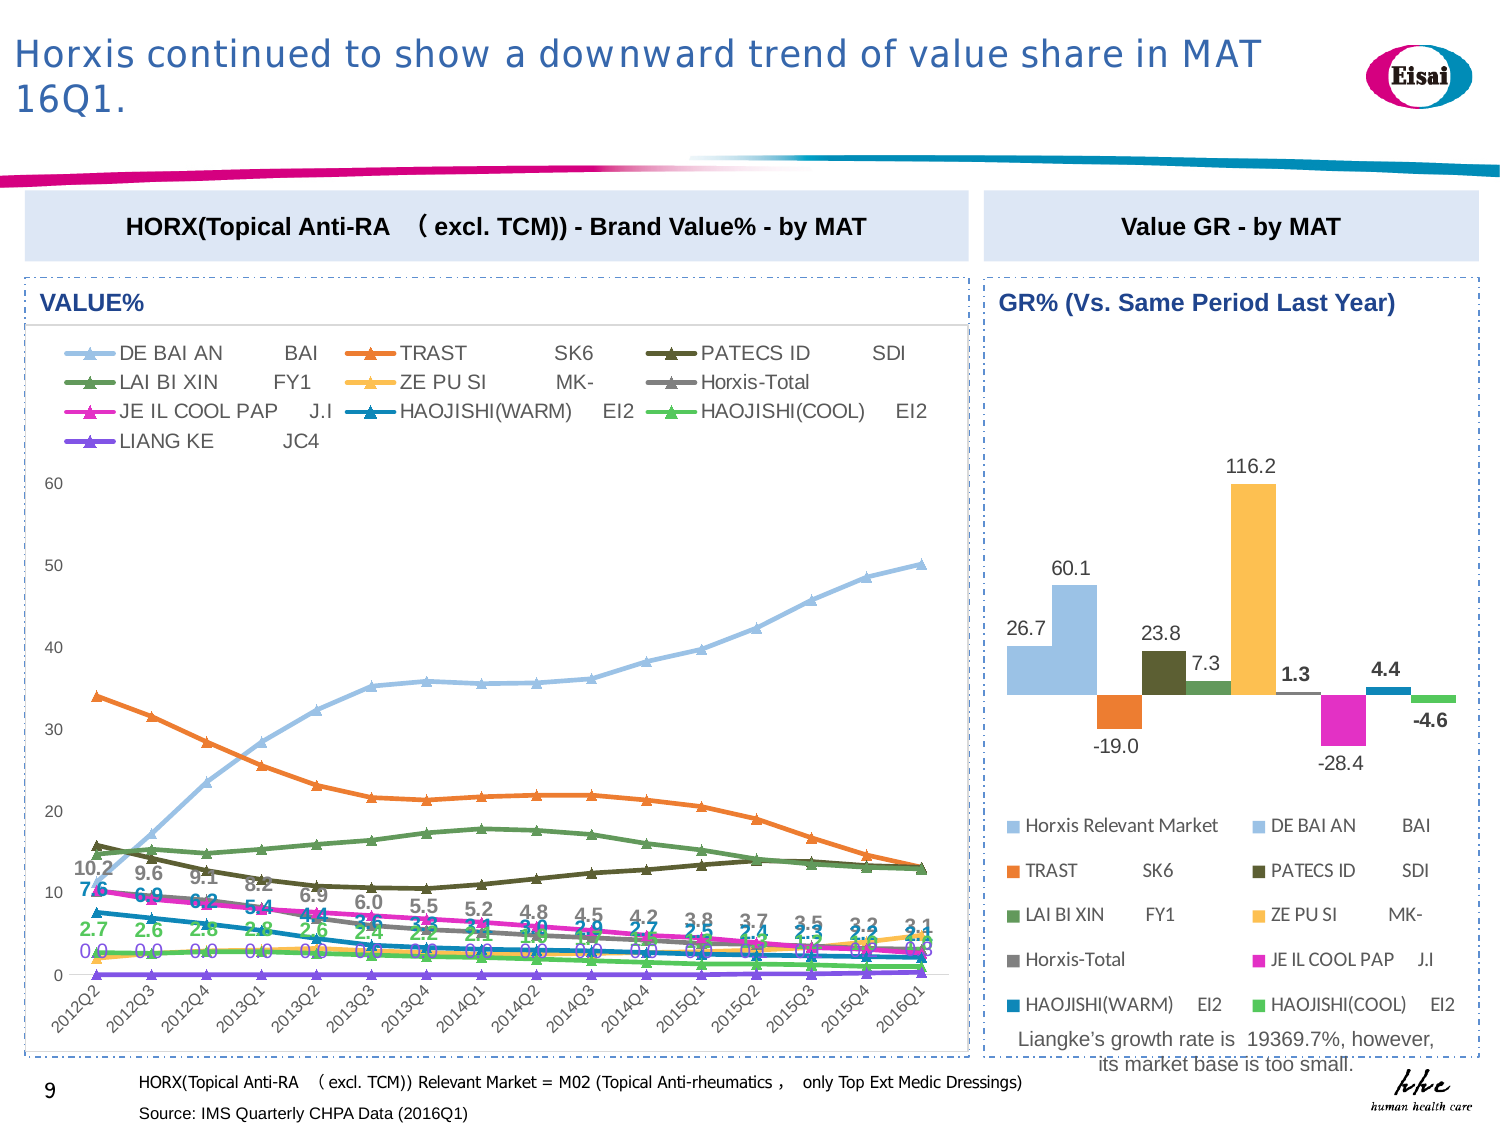

Horxis continued to show a downward trend of value share in MAT 16Q1.
HORX(Topical Anti-RA （excl. TCM)) - Brand Value% - by MAT
Value GR - by MAT

VALUE%
GR% (Vs. Same Period Last Year)

### Chart

| Category | DE BAI AN          BAI | TRAST              SK6 | PATECS ID          SDI | LAI BI XIN         FY1 | ZE PU SI           MK- | Horxis-Total | JE IL COOL PAP     J.I | HAOJISHI(WARM)     EI2 | HAOJISHI(COOL)     EI2 | LIANG KE           JC4 |
|---|---|---|---|---|---|---|---|---|---|---|
| 2012Q2 | 11.3 | 34.0 | 15.8 | 14.7 | 2.0 | 10.2 | 10.3 | 7.6 | 2.7 | 0.0 |
| 2012Q3 | 17.2 | 31.5 | 14.2 | 15.3 | 2.6 | 9.6 | 9.2 | 6.9 | 2.6 | 0.0 |
| 2012Q4 | 23.5 | 28.4 | 12.7 | 14.8 | 2.9 | 9.1 | 8.6 | 6.2 | 2.8 | 0.0 |
| 2013Q1 | 28.4 | 25.5 | 11.6 | 15.3 | 3.0 | 8.2 | 8.0 | 5.4 | 2.8 | 0.0 |
| 2013Q2 | 32.3 | 23.1 | 10.8 | 15.9 | 3.2 | 6.9 | 7.6 | 4.4 | 2.6 | 0.0 |
| 2013Q3 | 35.2 | 21.6 | 10.6 | 16.4 | 2.9 | 6.0 | 7.2 | 3.6 | 2.4 | 0.0 |
| 2013Q4 | 35.8 | 21.3 | 10.5 | 17.3 | 2.7 | 5.5 | 6.8 | 3.3 | 2.2 | 0.0 |
| 2014Q1 | 35.5 | 21.7 | 11.0 | 17.8 | 2.5 | 5.2 | 6.4 | 3.1 | 2.1 | 0.0 |
| 2014Q2 | 35.6 | 21.9 | 11.7 | 17.6 | 2.5 | 4.8 | 5.9 | 3.0 | 1.9 | 0.0 |
| 2014Q3 | 36.1 | 21.9 | 12.4 | 17.1 | 2.6 | 4.5 | 5.4 | 2.9 | 1.7 | 0.0 |
| 2014Q4 | 38.2 | 21.3 | 12.8 | 16.0 | 2.7 | 4.2 | 4.8 | 2.7 | 1.5 | 0.0 |
| 2015Q1 | 39.7 | 20.5 | 13.4 | 15.2 | 2.8 | 3.8 | 4.5 | 2.5 | 1.3 | 0.0 |
| 2015Q2 | 42.3 | 19.0 | 13.9 | 14.1 | 3.0 | 3.7 | 3.9 | 2.4 | 1.3 | 0.1 |
| 2015Q3 | 45.7 | 16.7 | 13.8 | 13.5 | 3.3 | 3.5 | 3.3 | 2.3 | 1.2 | 0.1 |
| 2015Q4 | 48.5 | 14.6 | 13.3 | 13.1 | 4.0 | 3.2 | 3.1 | 2.2 | 1.0 | 0.2 |
| 2016Q1 | 50.1 | 13.1 | 13.1 | 12.9 | 4.8 | 3.1 | 2.6 | 2.1 | 1.0 | 0.3 |

### Chart

| Category |  |  |  |  |  |  |  |  |  |  |
|---|---|---|---|---|---|---|---|---|---|---|
Liangke’s growth rate is  19369.7%, however, its market base is too small.
HORX(Topical Anti-RA （excl. TCM)) Relevant Market = M02 (Topical Anti-rheumatics， only Top Ext Medic Dressings)
9
Source: IMS Quarterly CHPA Data (2016Q1)